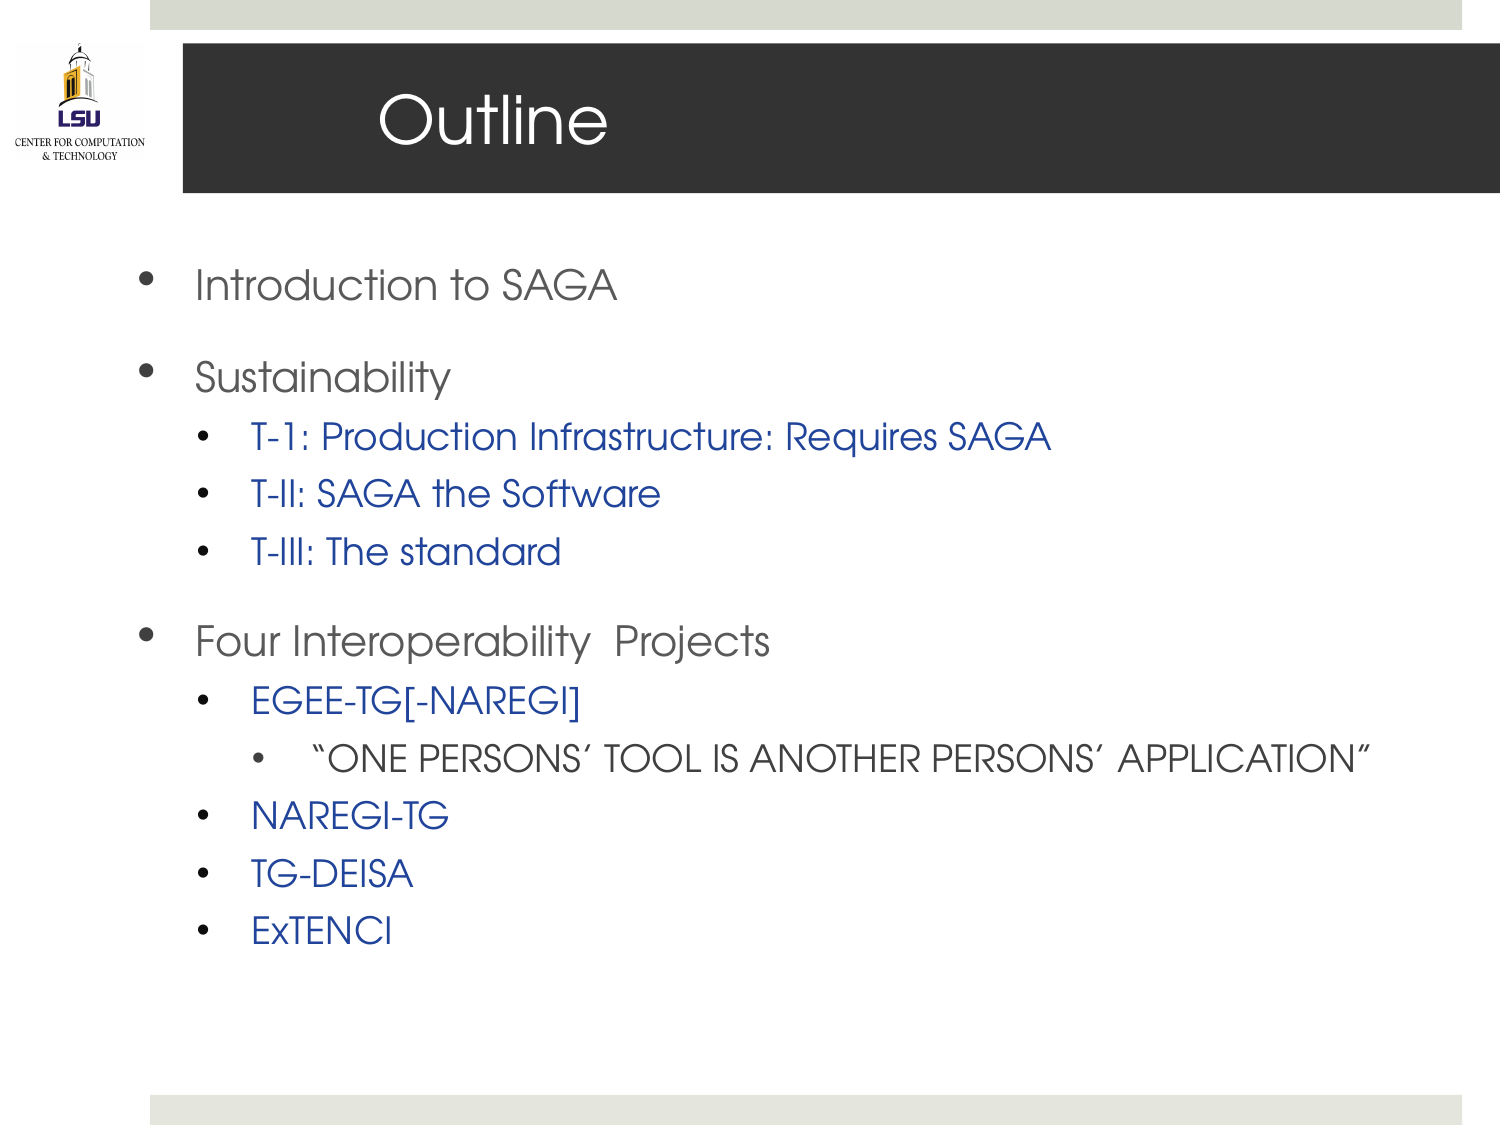

# Outline
Introduction to SAGA
Sustainability
T-1: Production Infrastructure: Requires SAGA
T-II: SAGA the Software
T-III: The standard
Four Interoperability  Projects
EGEE-TG[-NAREGI]
“ONE PERSONS’ TOOL IS ANOTHER PERSONS’ APPLICATION”
NAREGI-TG
TG-DEISA
ExTENCI